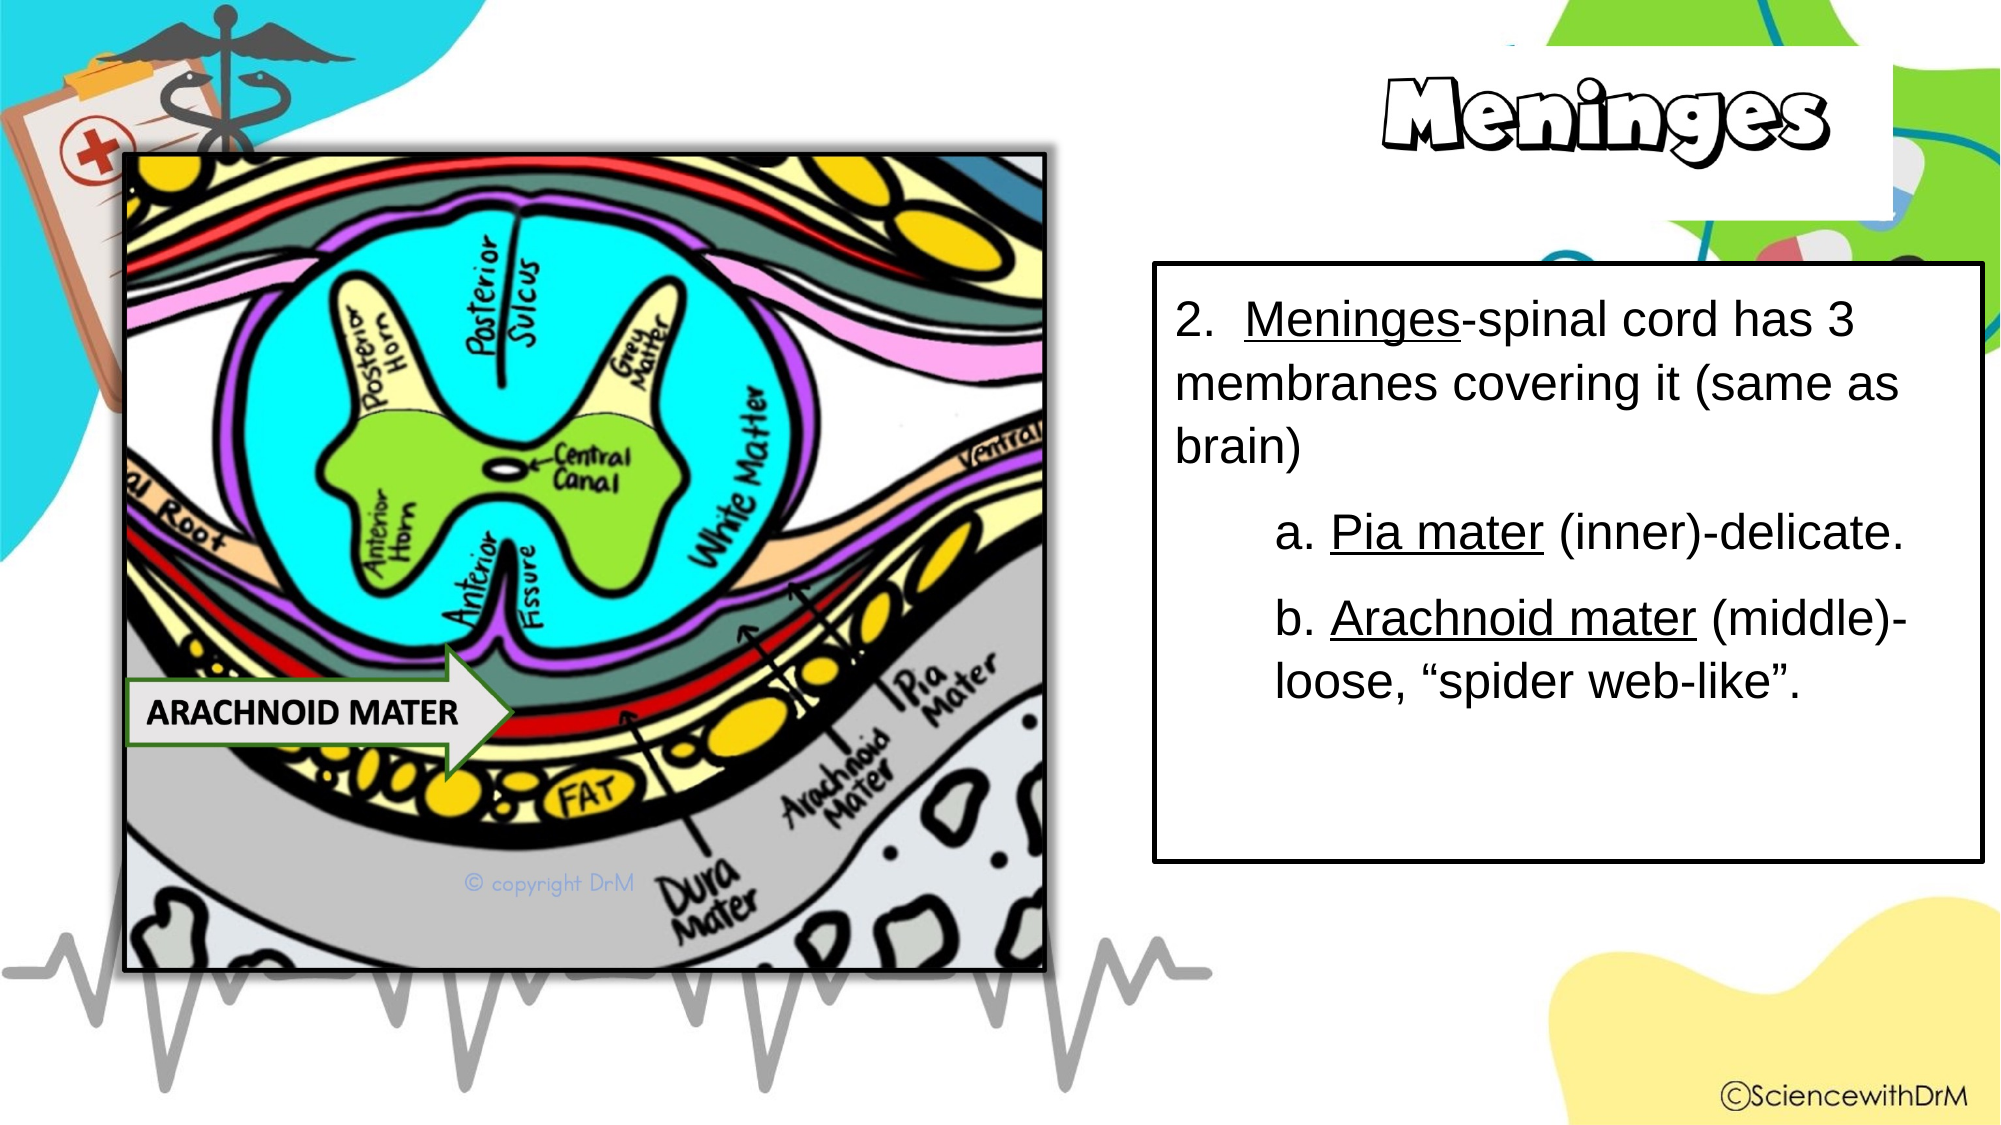

2.  Meninges-spinal cord has 3 membranes covering it (same as brain)
a. Pia mater (inner)-delicate.
b. Arachnoid mater (middle)-loose, “spider web-like”.